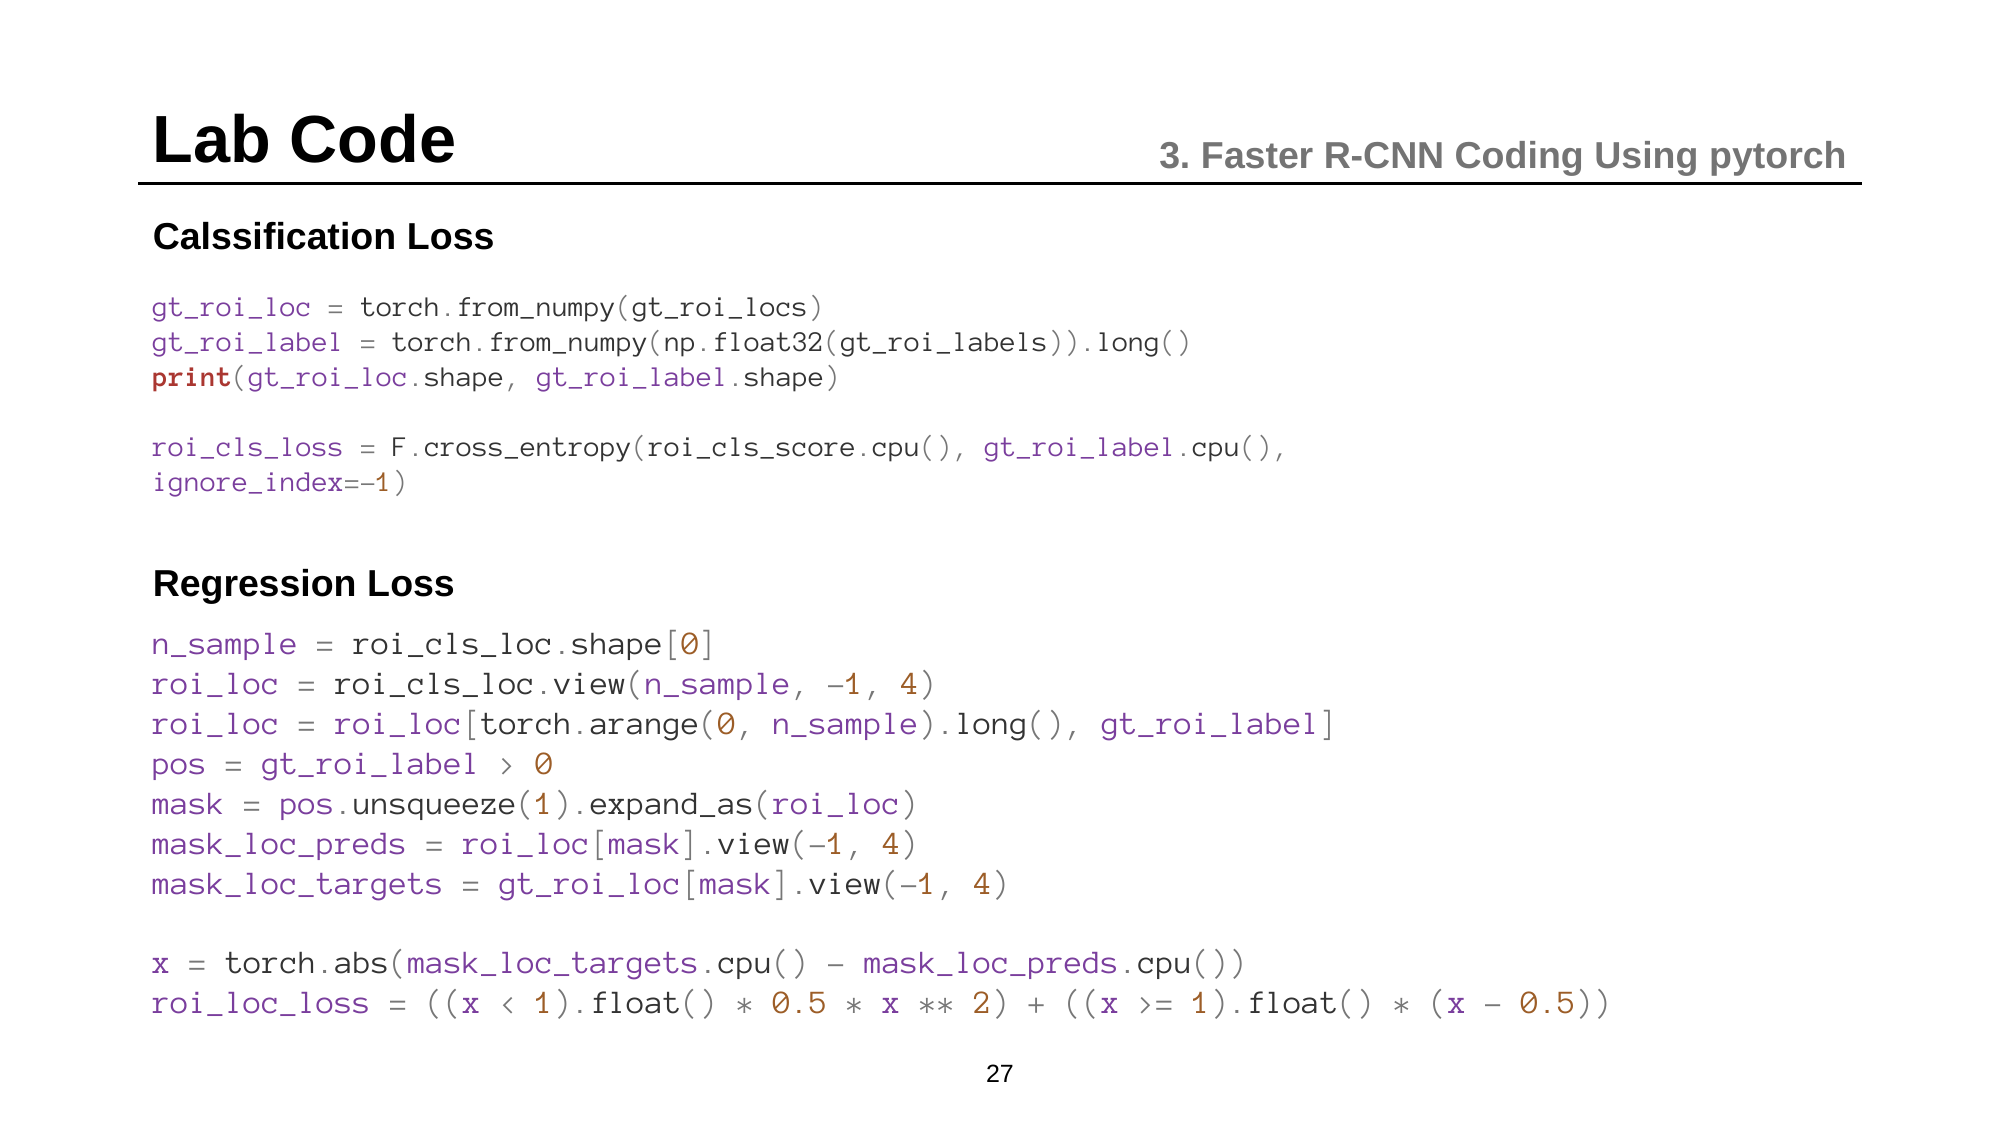

Lab Code
3. Faster R-CNN Coding Using pytorch
Calssification Loss
gt_roi_loc = torch.from_numpy(gt_roi_locs)
gt_roi_label = torch.from_numpy(np.float32(gt_roi_labels)).long()
print(gt_roi_loc.shape, gt_roi_label.shape)
roi_cls_loss = F.cross_entropy(roi_cls_score.cpu(), gt_roi_label.cpu(), ignore_index=-1)
Regression Loss
n_sample = roi_cls_loc.shape[0]
roi_loc = roi_cls_loc.view(n_sample, -1, 4)
roi_loc = roi_loc[torch.arange(0, n_sample).long(), gt_roi_label]
pos = gt_roi_label > 0
mask = pos.unsqueeze(1).expand_as(roi_loc)
mask_loc_preds = roi_loc[mask].view(-1, 4)
mask_loc_targets = gt_roi_loc[mask].view(-1, 4)
x = torch.abs(mask_loc_targets.cpu() - mask_loc_preds.cpu())
roi_loc_loss = ((x < 1).float() * 0.5 * x ** 2) + ((x >= 1).float() * (x - 0.5))
27